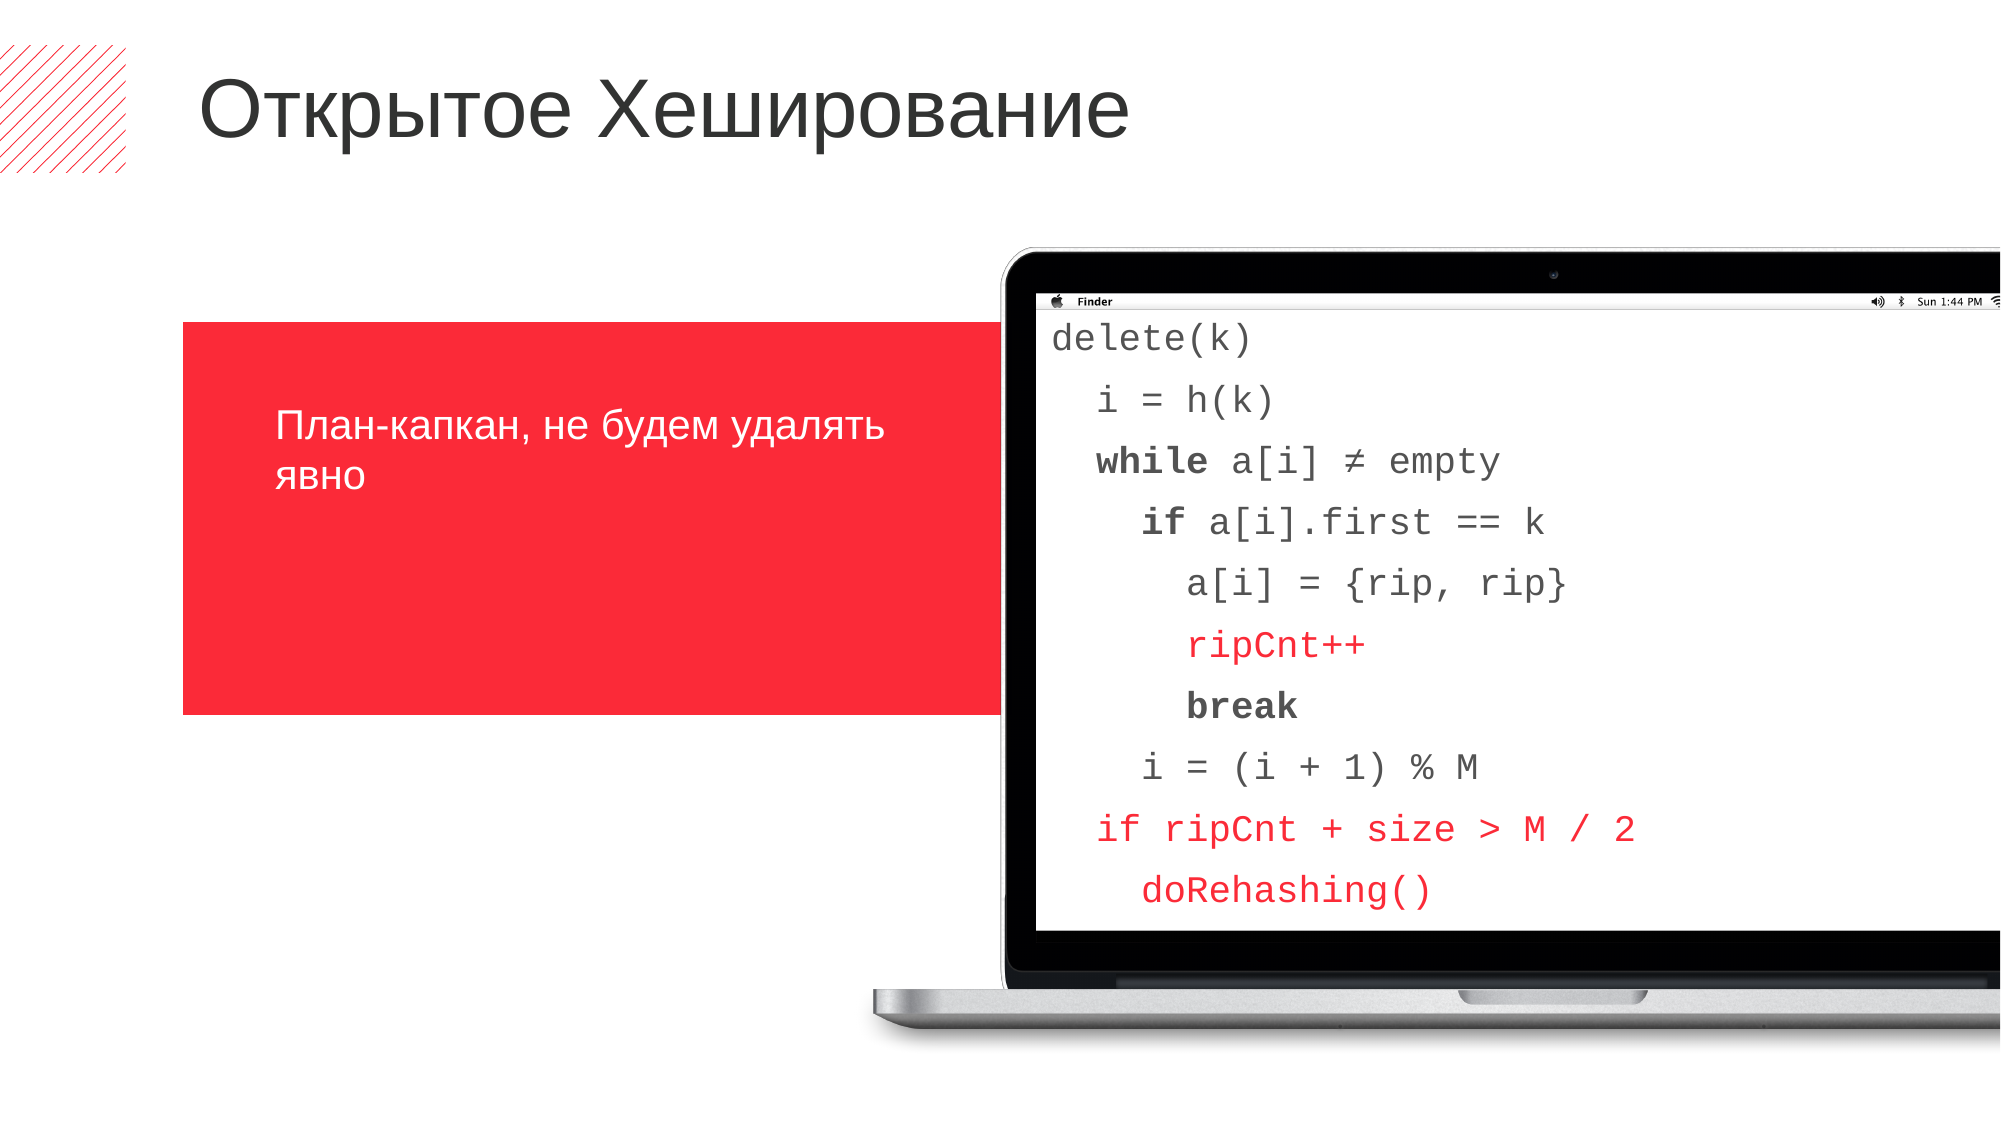

Открытое Хеширование
delete(k)
  i = h(k)
  while a[i] ≠ empty
    if a[i].first == k
      a[i] = {rip, rip}
      ripCnt++
      break
    i = (i + 1) % M
  if ripCnt + size > M / 2
    doRehashing()

План-капкан, не будем удалять явно